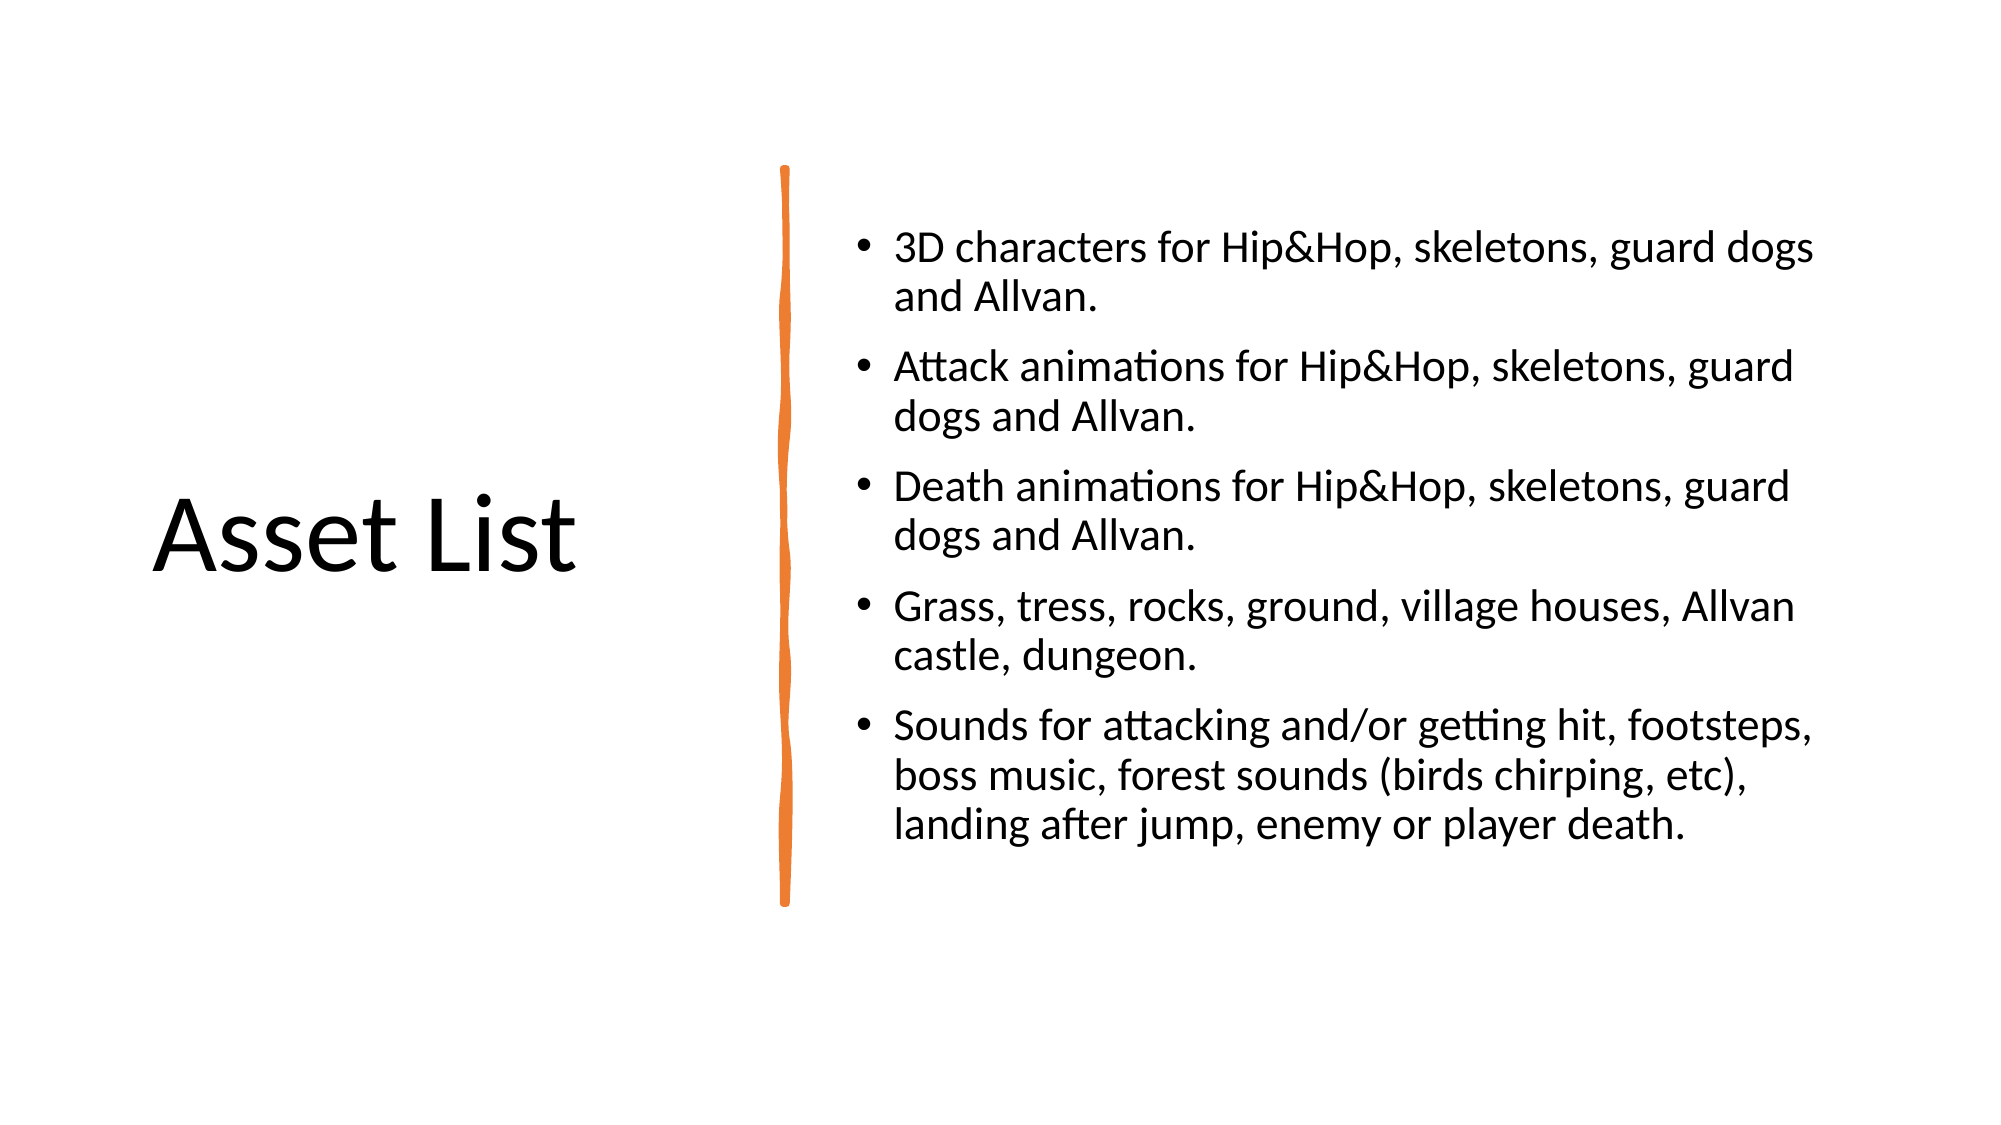

# Asset List
3D characters for Hip&Hop, skeletons, guard dogs and Allvan.
Attack animations for Hip&Hop, skeletons, guard dogs and Allvan.
Death animations for Hip&Hop, skeletons, guard dogs and Allvan.
Grass, tress, rocks, ground, village houses, Allvan castle, dungeon.
Sounds for attacking and/or getting hit, footsteps, boss music, forest sounds (birds chirping, etc), landing after jump, enemy or player death.